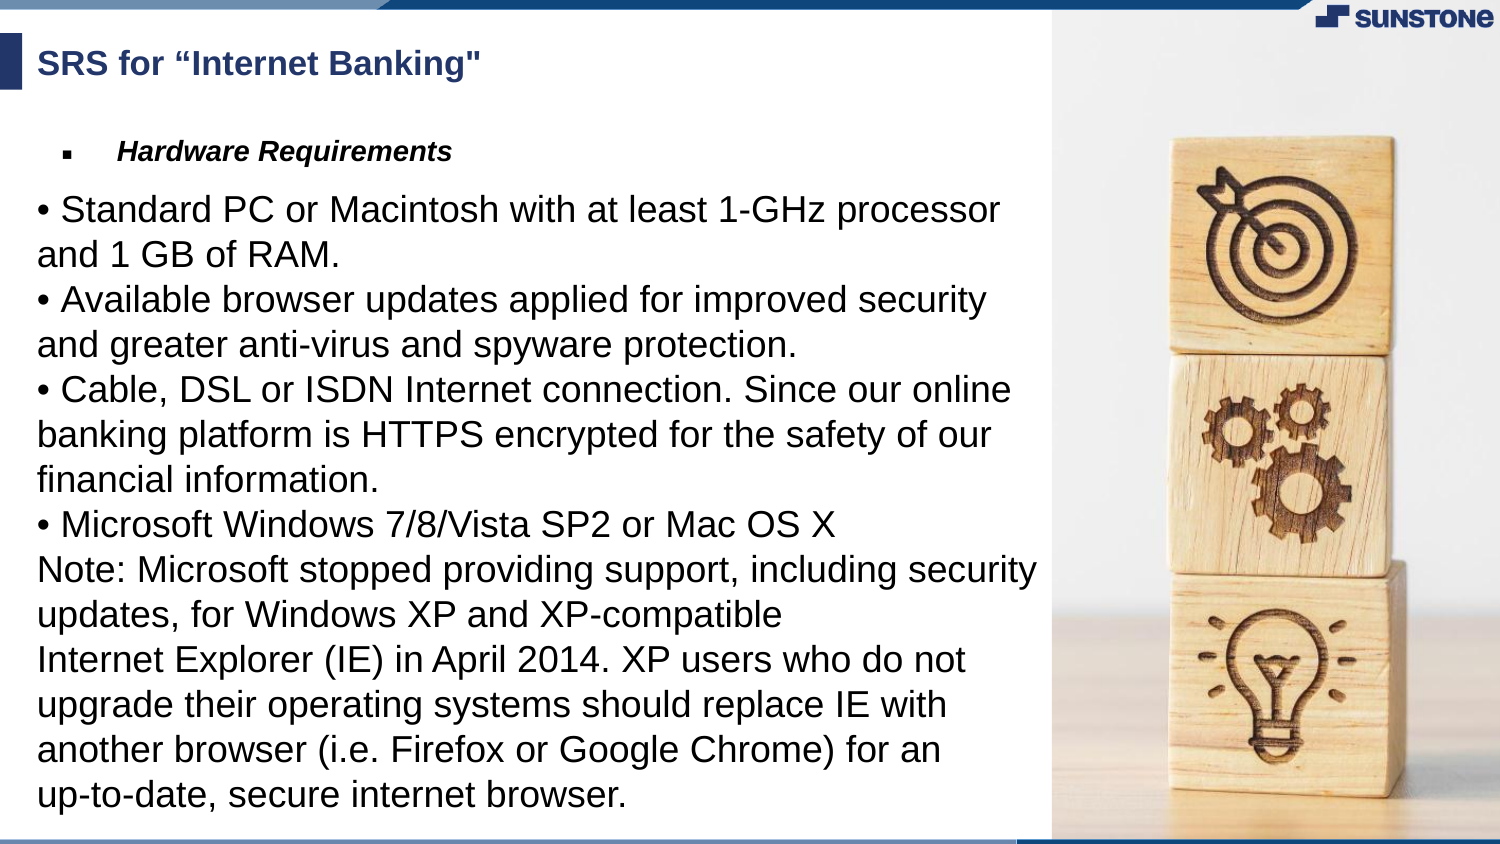

# SRS for “Internet Banking"
Hardware Requirements
• Standard PC or Macintosh with at least 1-GHz processor
and 1 GB of RAM.
• Available browser updates applied for improved security
and greater anti-virus and spyware protection.
• Cable, DSL or ISDN Internet connection. Since our online
banking platform is HTTPS encrypted for the safety of our
financial information.
• Microsoft Windows 7/8/Vista SP2 or Mac OS X
Note: Microsoft stopped providing support, including security
updates, for Windows XP and XP-compatible
Internet Explorer (IE) in April 2014. XP users who do not
upgrade their operating systems should replace IE with
another browser (i.e. Firefox or Google Chrome) for an
up-to-date, secure internet browser.